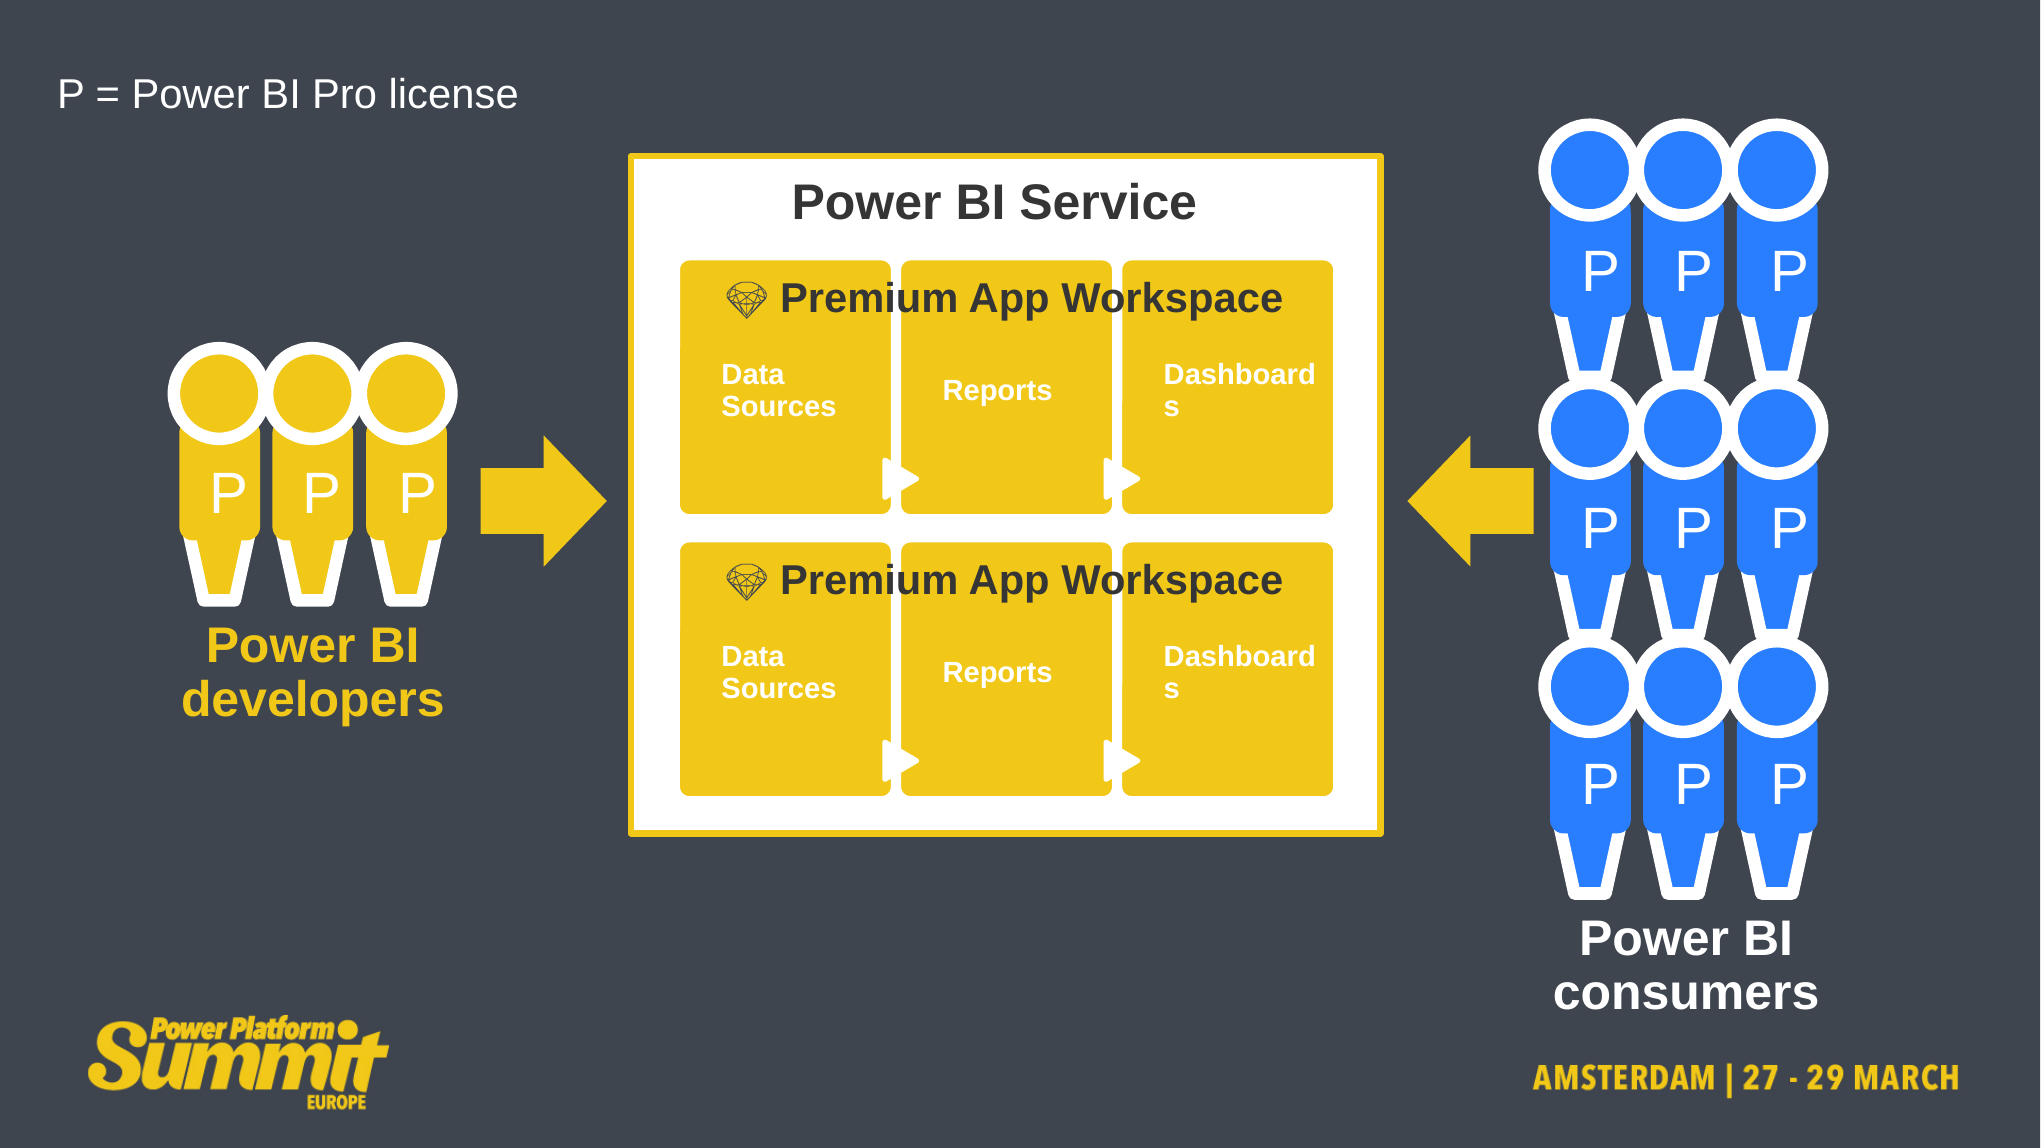

P = Power BI Pro license

Power BI consumers
Power BI Service

P
P
P

Data Sources

Reports

Dashboards
💎 Premium App Workspace

P
P
P
P
P
P

Data Sources

Reports

Dashboards
💎 Premium App Workspace
Power BI developers
P
P
P